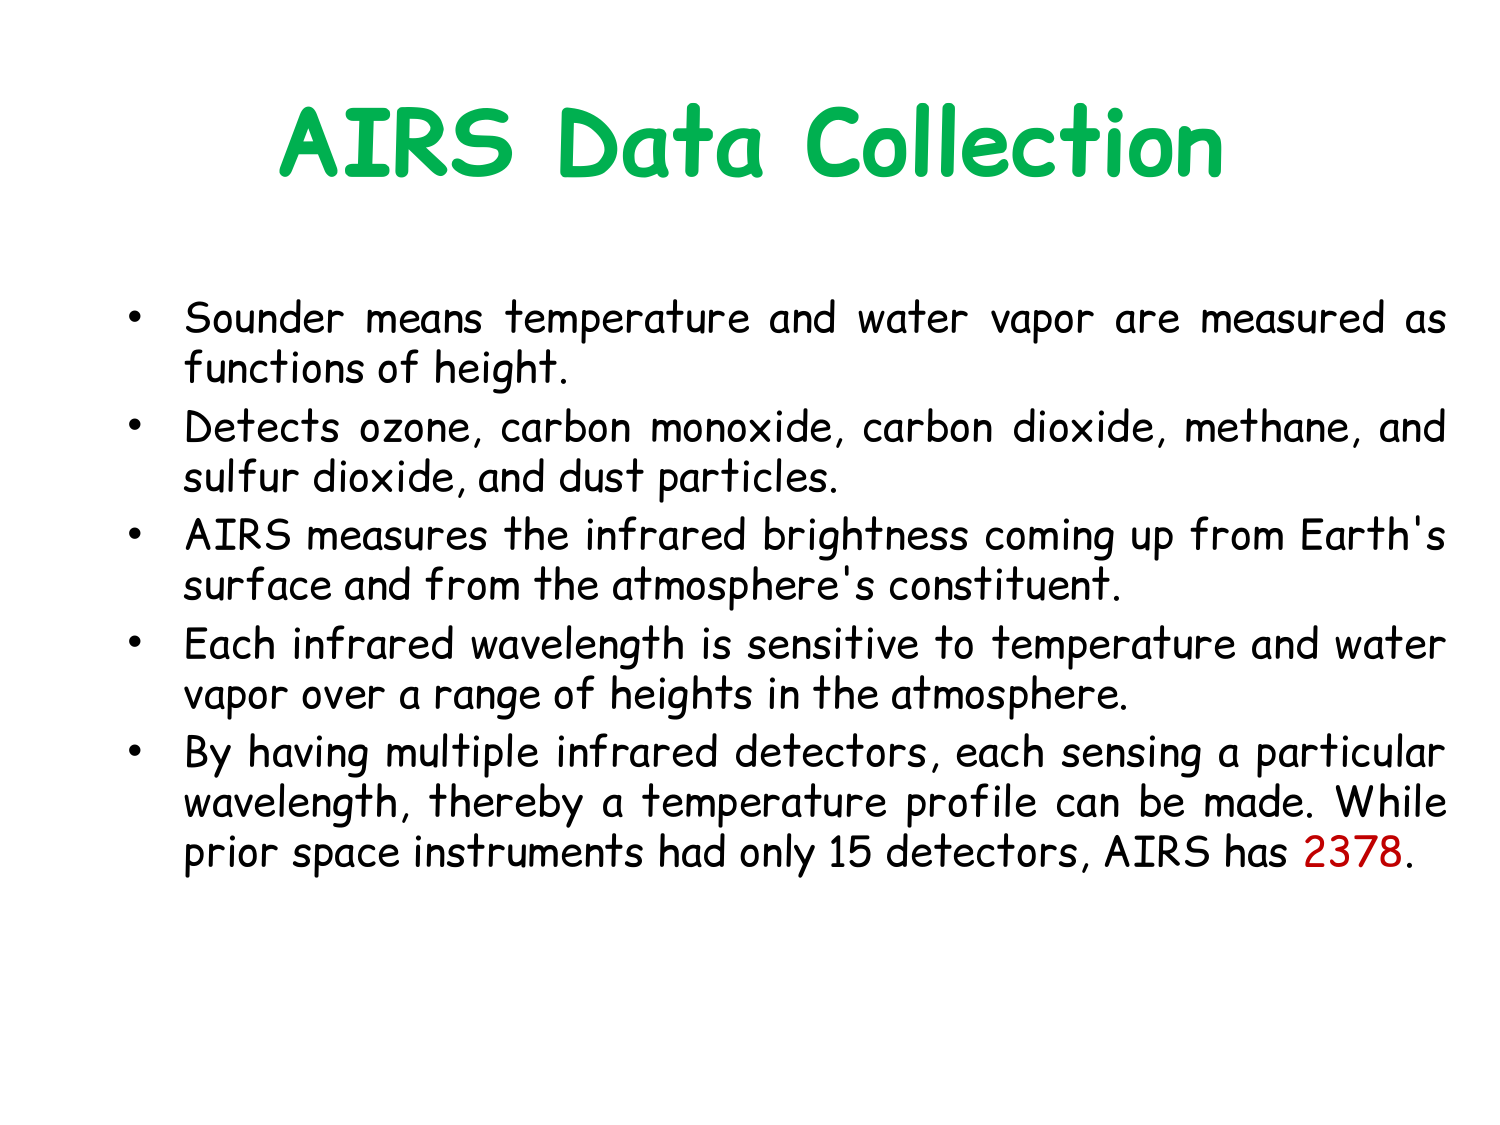

# AIRS Data Collection

Sounder means temperature and water vapor are measured as functions of height.
Detects ozone, carbon monoxide, carbon dioxide, methane, and sulfur dioxide, and dust particles.
AIRS measures the infrared brightness coming up from Earth's surface and from the atmosphere's constituent.
Each infrared wavelength is sensitive to temperature and water vapor over a range of heights in the atmosphere.
By having multiple infrared detectors, each sensing a particular wavelength, thereby a temperature profile can be made. While prior space instruments had only 15 detectors, AIRS has 2378.